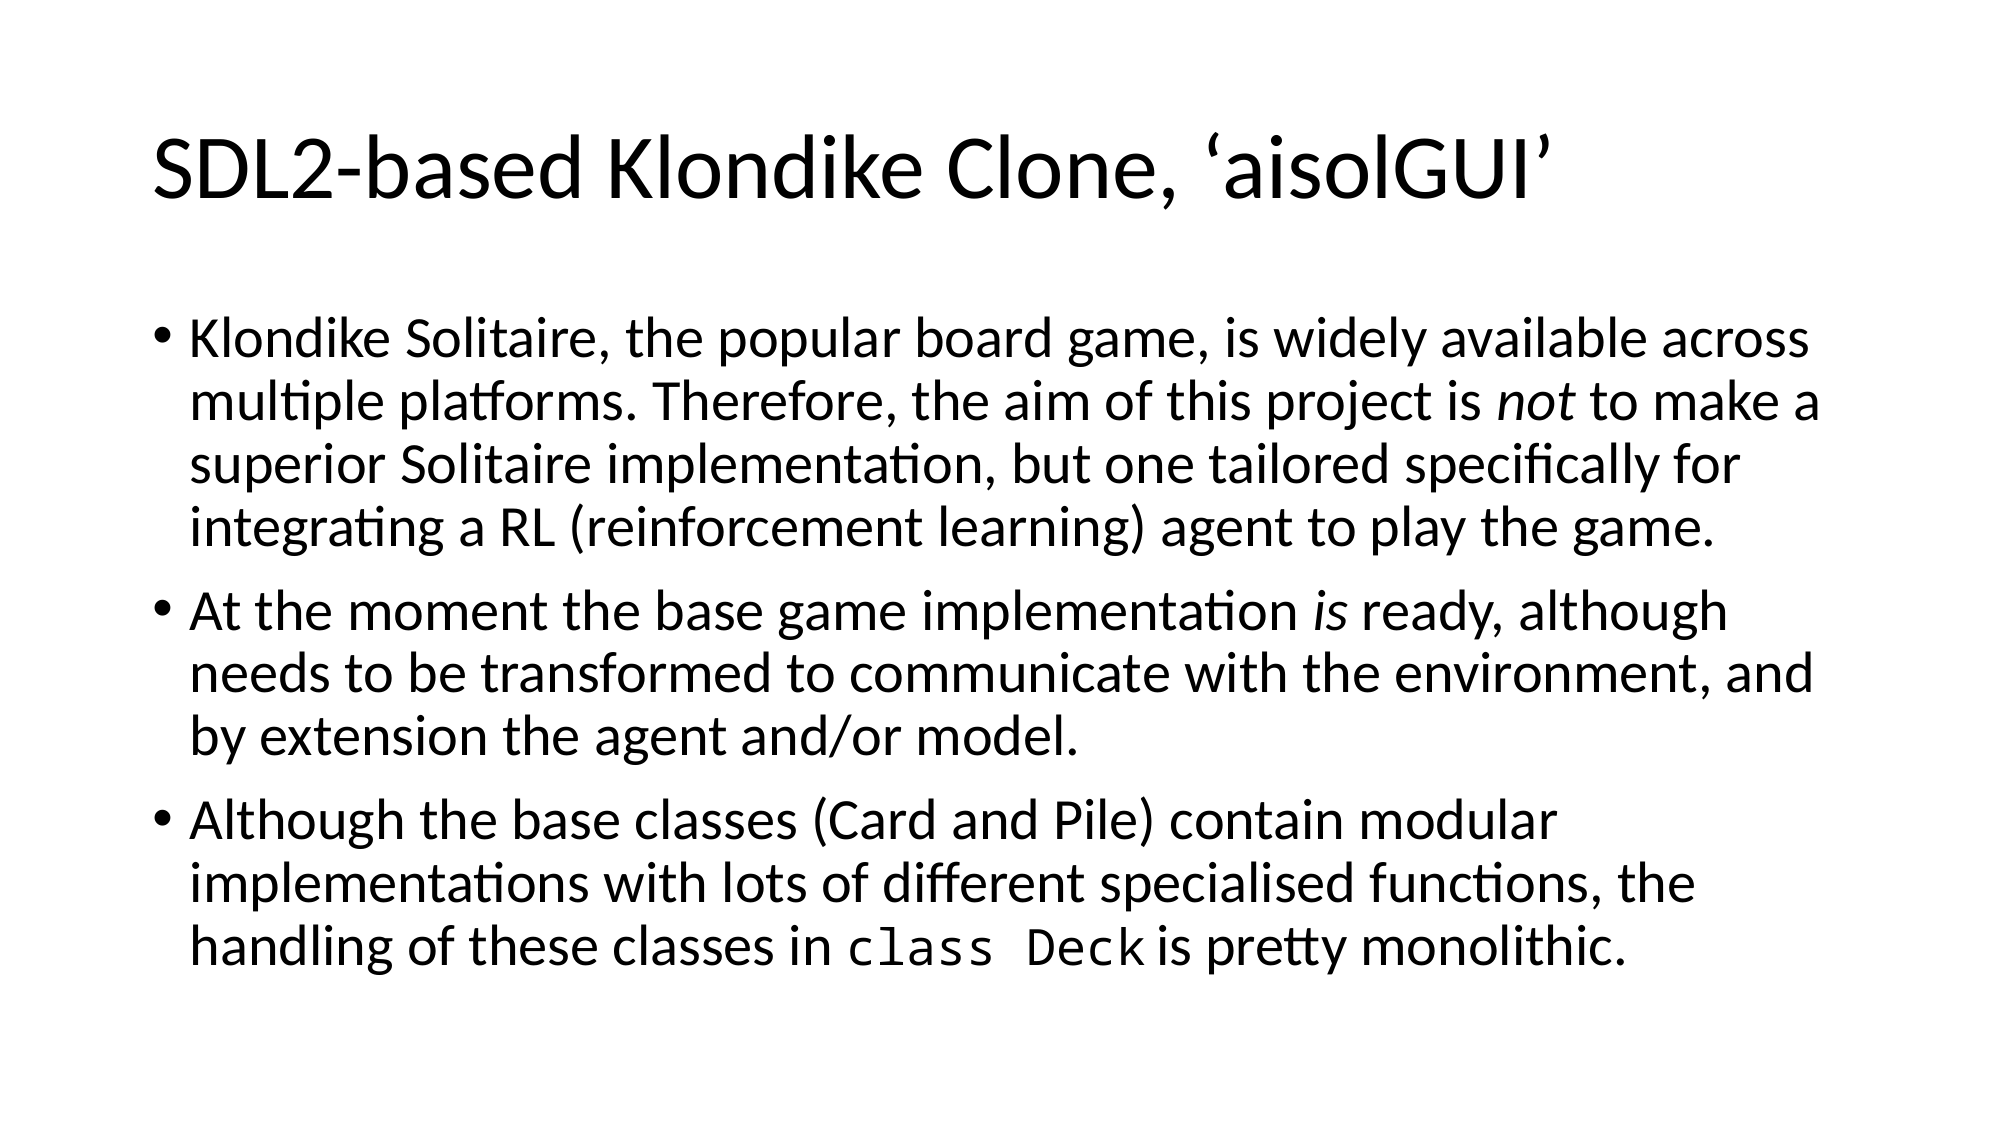

# SDL2-based Klondike Clone, ‘aisolGUI’
Klondike Solitaire, the popular board game, is widely available across multiple platforms. Therefore, the aim of this project is not to make a superior Solitaire implementation, but one tailored specifically for integrating a RL (reinforcement learning) agent to play the game.
At the moment the base game implementation is ready, although needs to be transformed to communicate with the environment, and by extension the agent and/or model.
Although the base classes (Card and Pile) contain modular implementations with lots of different specialised functions, the handling of these classes in class Deck is pretty monolithic.